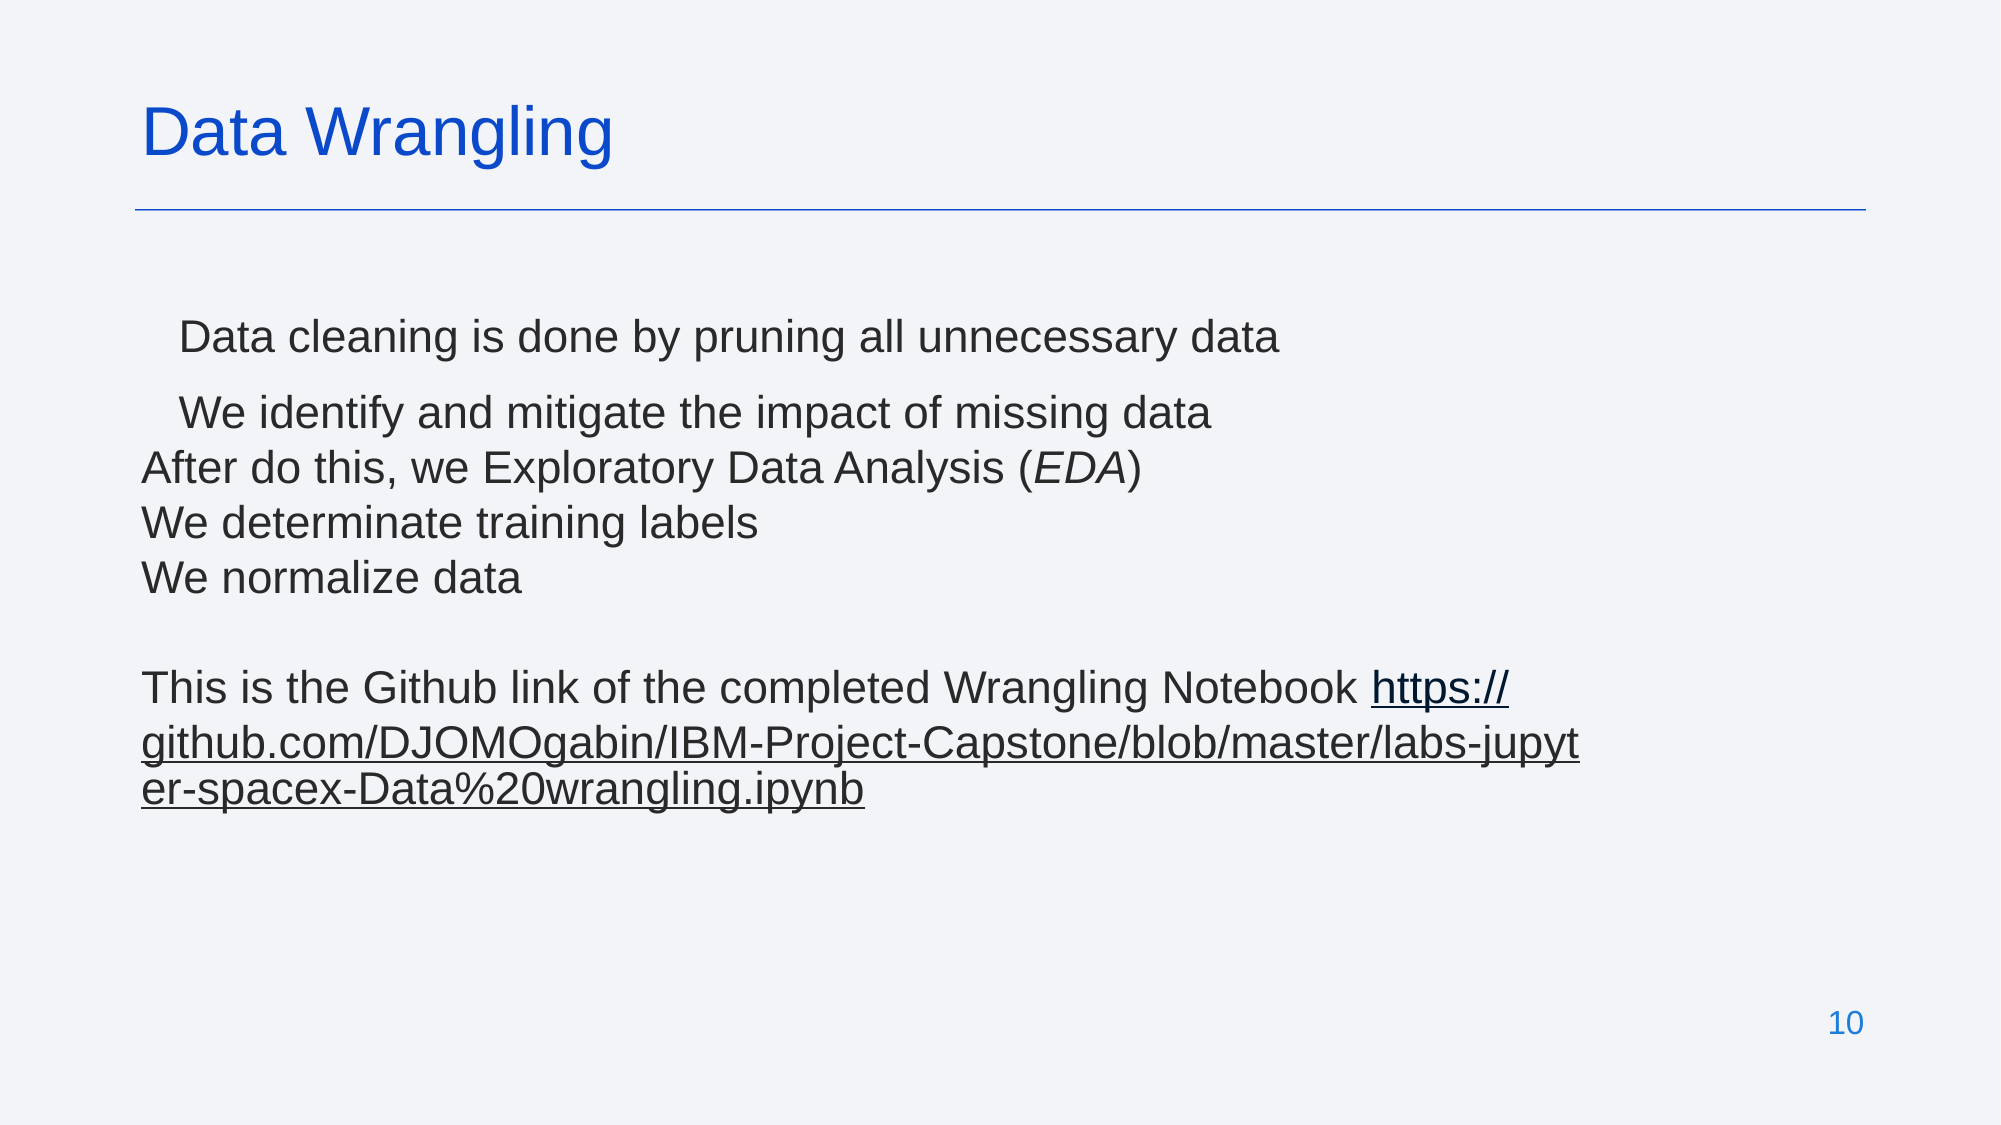

Data Wrangling
Data cleaning is done by pruning all unnecessary data
We identify and mitigate the impact of missing data
After do this, we Exploratory Data Analysis (EDA)
We determinate training labels
We normalize data

This is the Github link of the completed Wrangling Notebook https://github.com/DJOMOgabin/IBM-Project-Capstone/blob/master/labs-jupyter-spacex-Data%20wrangling.ipynb

10